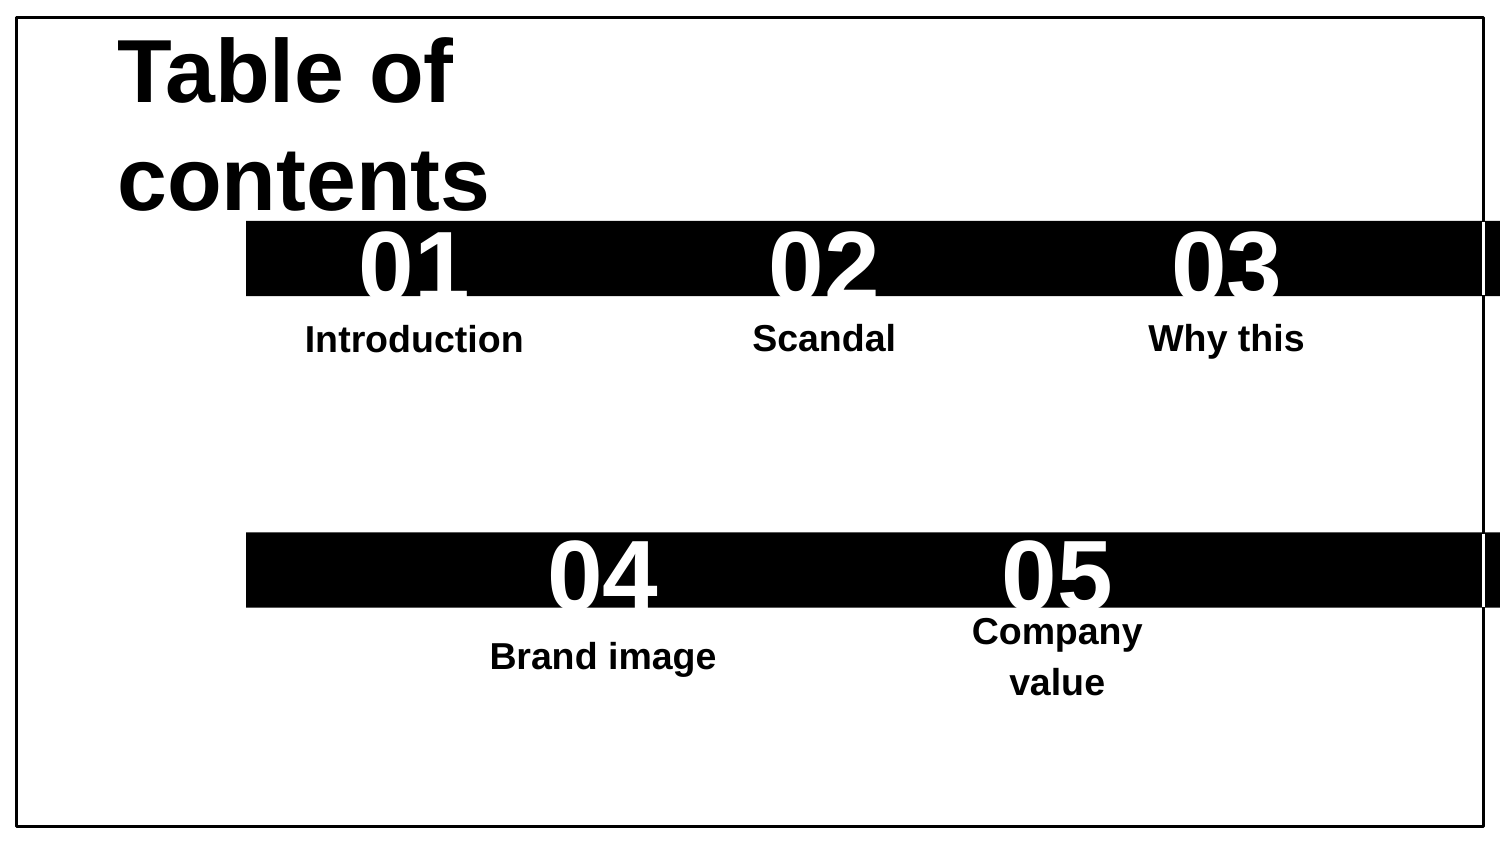

# Table of contents

01
02
03
Why this
Scandal
Introduction
04
05

Brand image
Company value